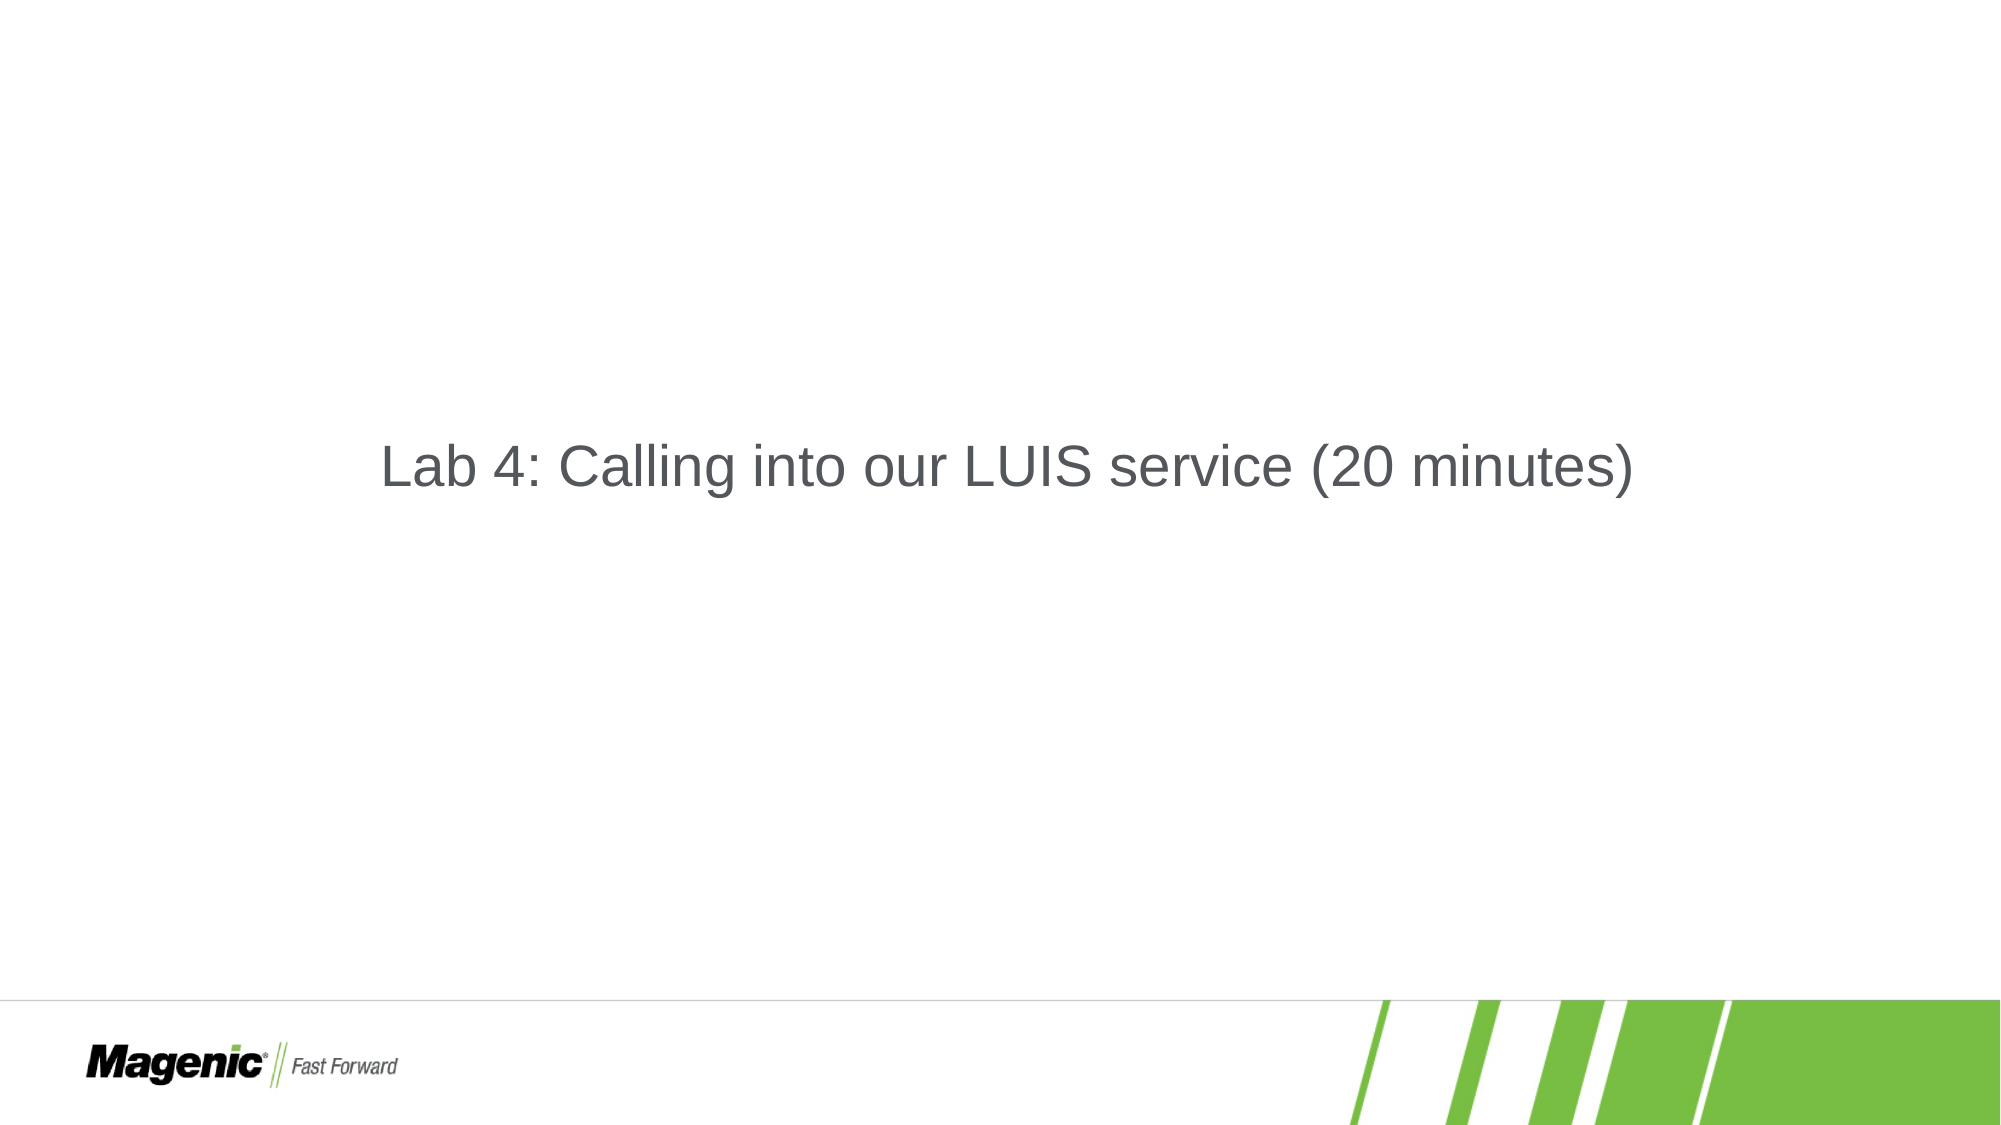

#
Lab 4: Calling into our LUIS service (20 minutes)